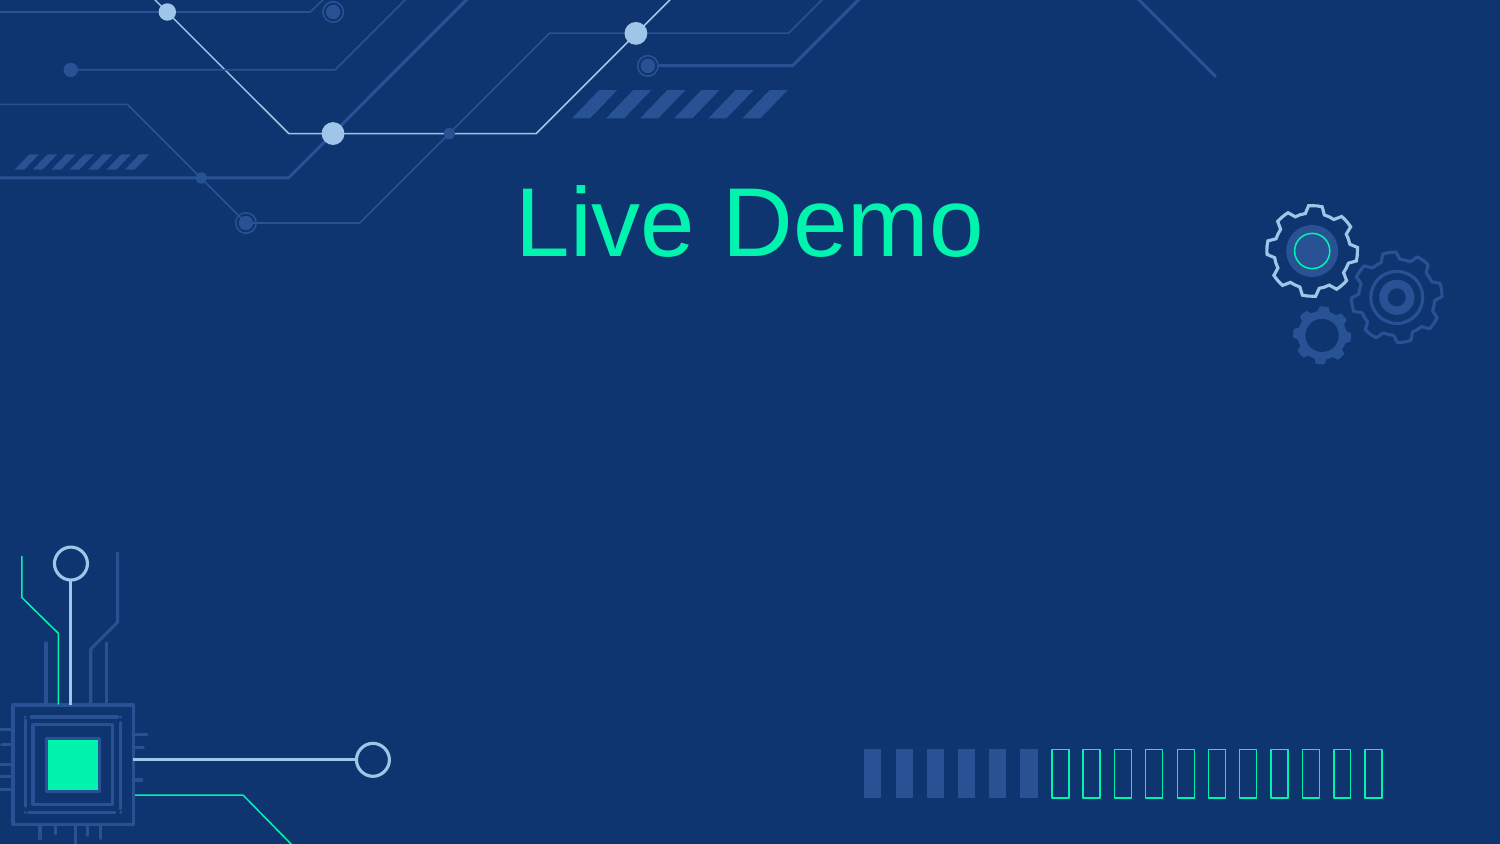

# Live Demo
…usually involves a dummy playthrough of a game, guiding the audience to see the details of gameplay and story.
…good way to showcase the graphics, movement, and tone of the game